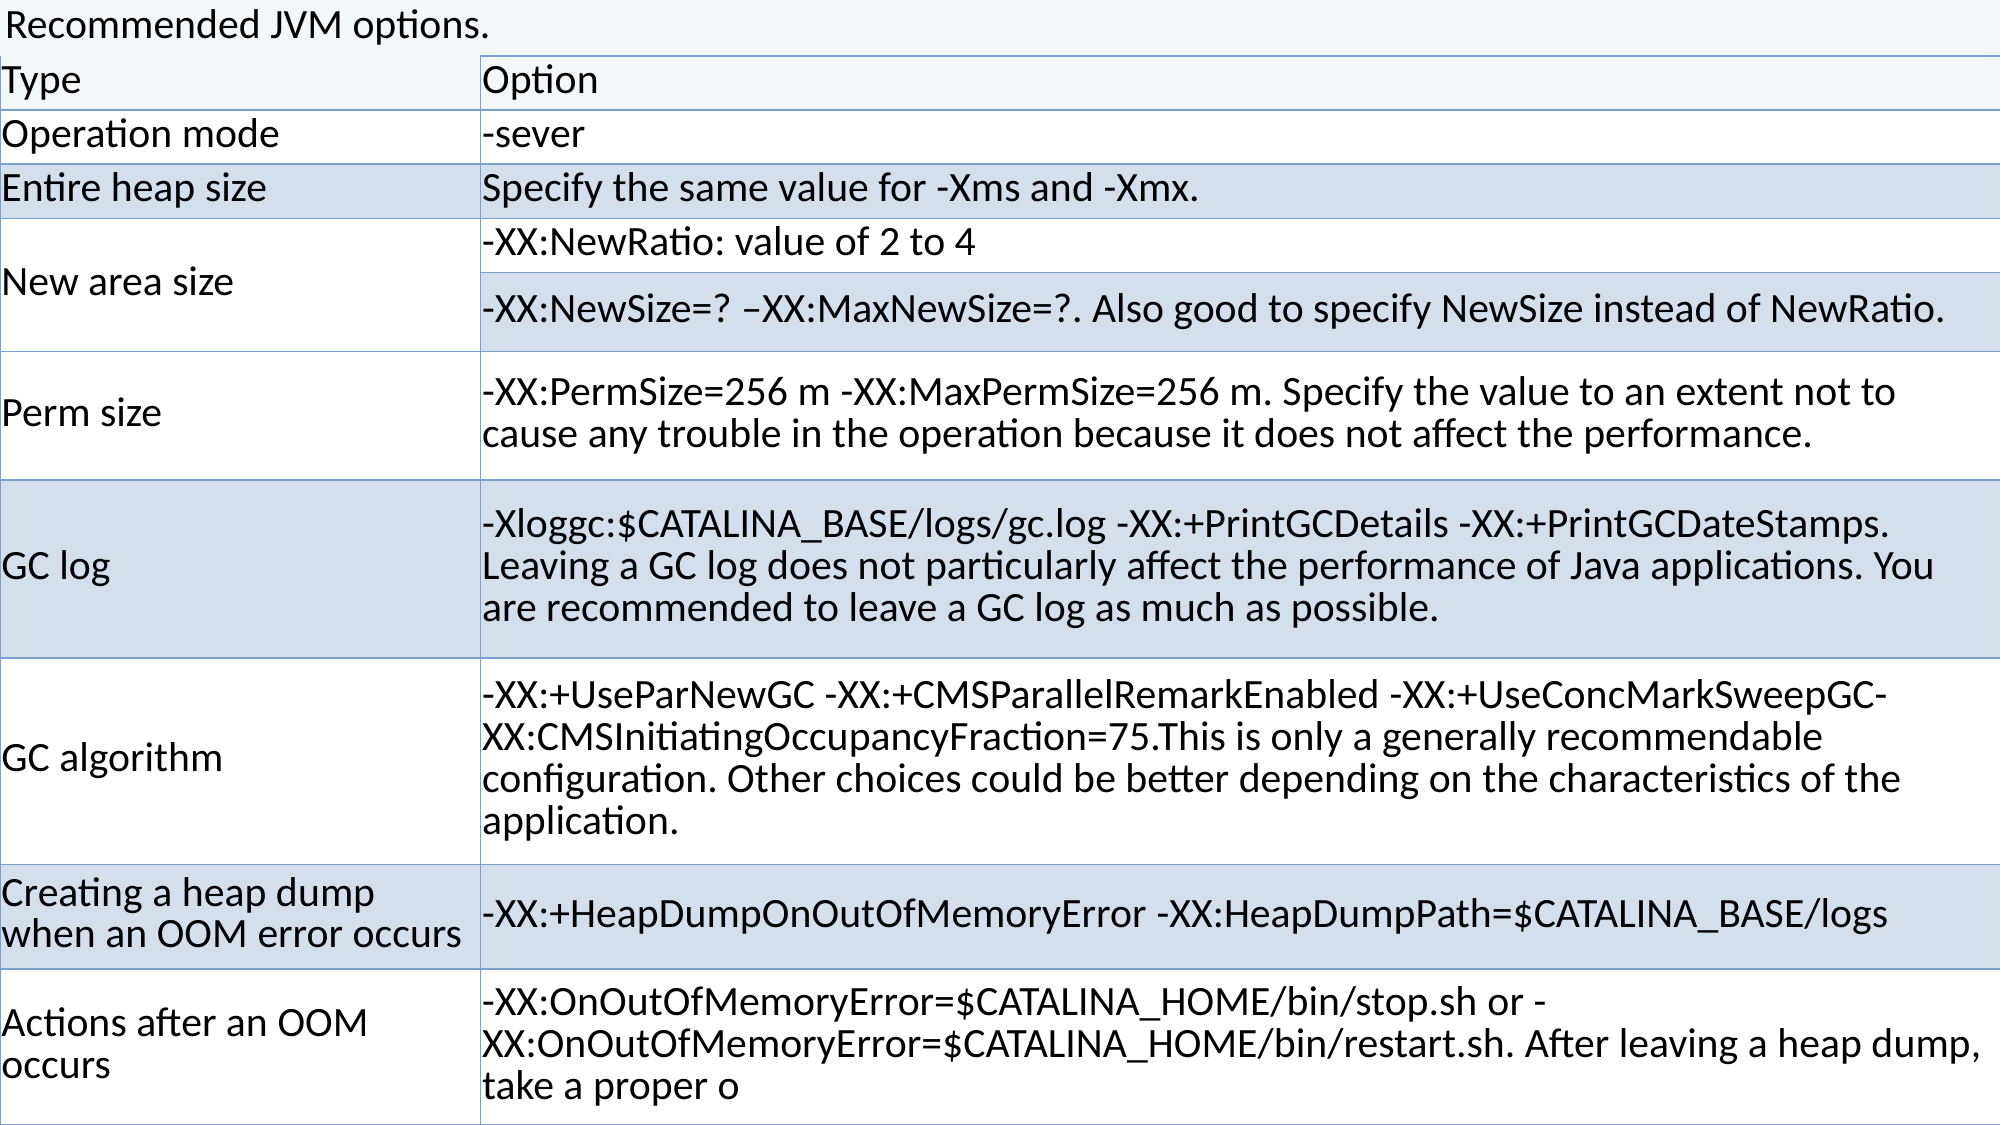

| Recommended JVM options. |  |
| --- | --- |
| Type | Option |
| Operation mode | -sever |
| Entire heap size | Specify the same value for -Xms and -Xmx. |
| New area size | -XX:NewRatio: value of 2 to 4 |
|  | -XX:NewSize=? –XX:MaxNewSize=?. Also good to specify NewSize instead of NewRatio. |
| Perm size | -XX:PermSize=256 m -XX:MaxPermSize=256 m. Specify the value to an extent not to cause any trouble in the operation because it does not affect the performance. |
| GC log | -Xloggc:$CATALINA\_BASE/logs/gc.log -XX:+PrintGCDetails -XX:+PrintGCDateStamps. Leaving a GC log does not particularly affect the performance of Java applications. You are recommended to leave a GC log as much as possible. |
| GC algorithm | -XX:+UseParNewGC -XX:+CMSParallelRemarkEnabled -XX:+UseConcMarkSweepGC-XX:CMSInitiatingOccupancyFraction=75.This is only a generally recommendable configuration. Other choices could be better depending on the characteristics of the application. |
| Creating a heap dump when an OOM error occurs | -XX:+HeapDumpOnOutOfMemoryError -XX:HeapDumpPath=$CATALINA\_BASE/logs |
| Actions after an OOM occurs | -XX:OnOutOfMemoryError=$CATALINA\_HOME/bin/stop.sh or -XX:OnOutOfMemoryError=$CATALINA\_HOME/bin/restart.sh. After leaving a heap dump, take a proper o |